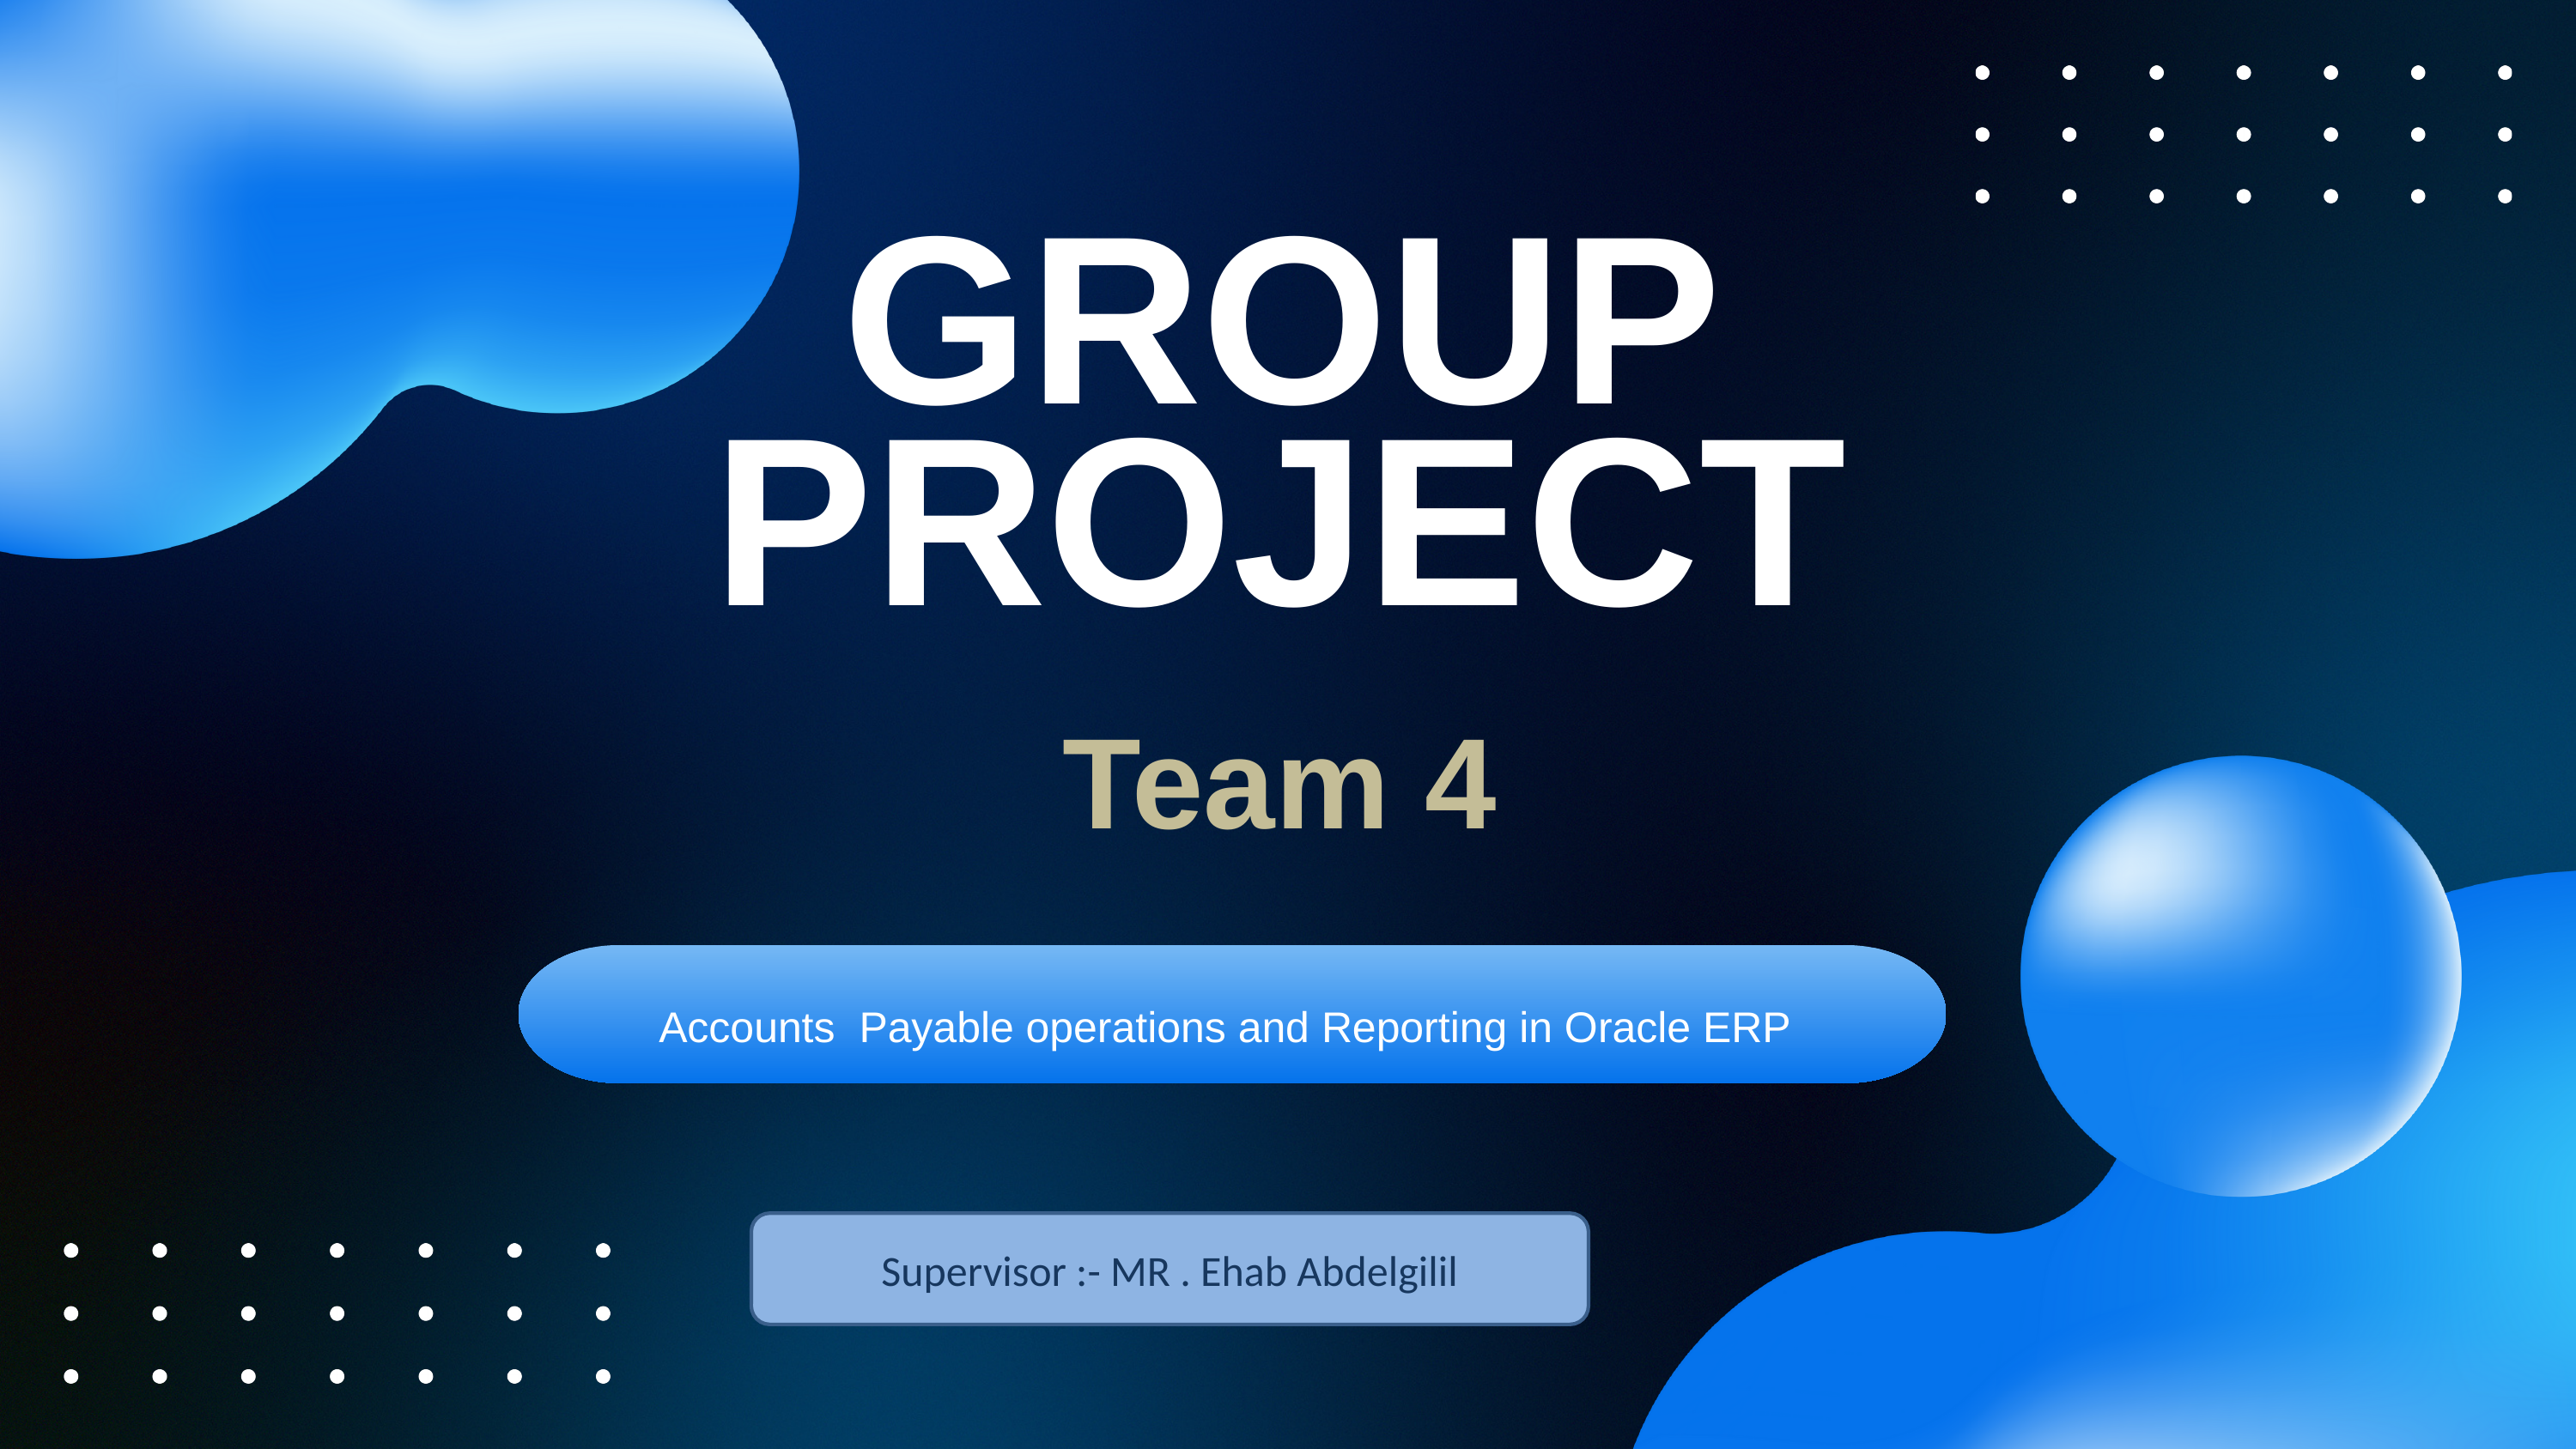

GROUP PROJECT
Team 4

Accounts  Payable operations and Reporting in Oracle ERP
Supervisor :- MR . Ehab Abdelgilil